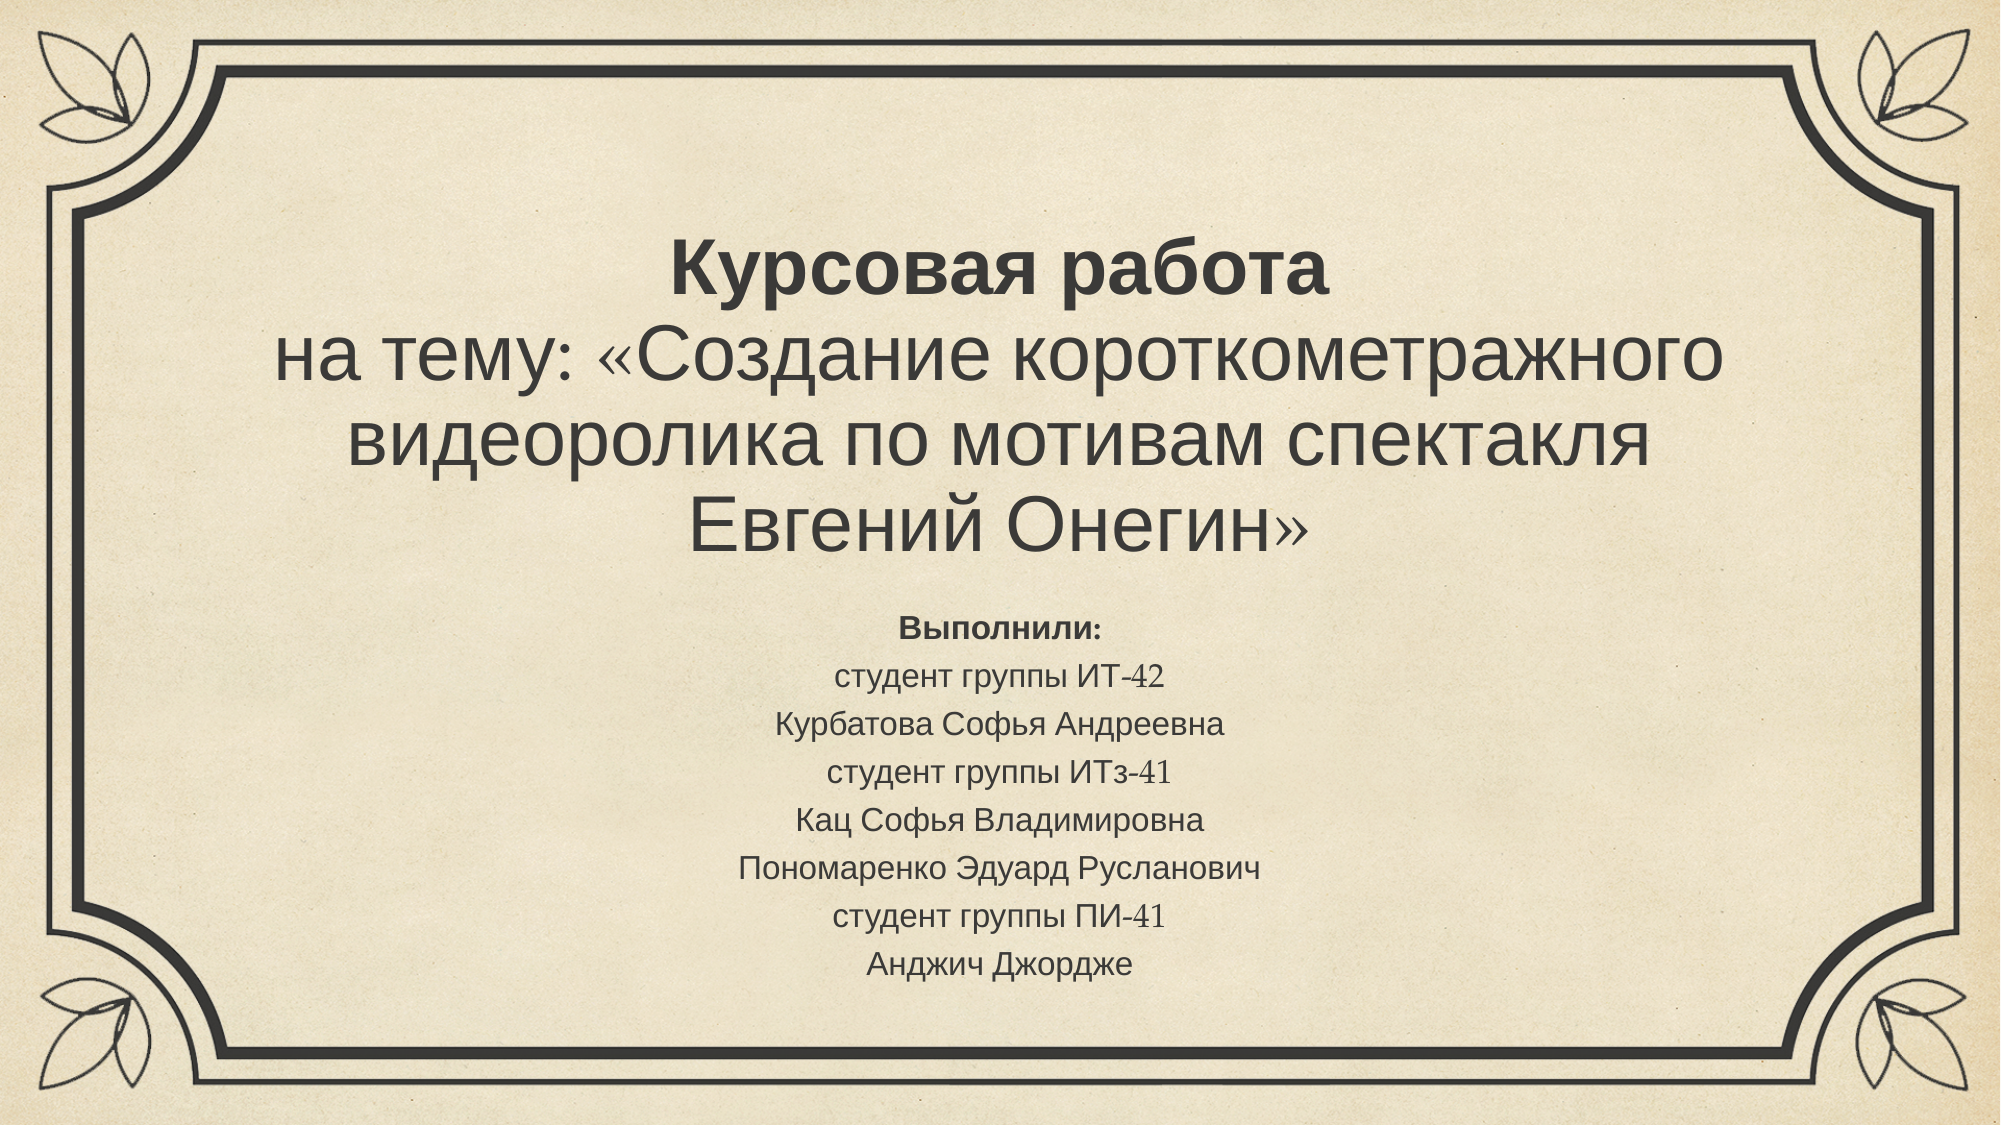

# Курсовая работа на тему: «Создание короткометражного видеоролика по мотивам спектакля Евгений Онегин»
Выполнили:
студент группы ИТ-42
Курбатова Софья Андреевна
студент группы ИТз-41
Кац Софья Владимировна
Пономаренко Эдуард Русланович
студент группы ПИ-41
Анджич Джордже